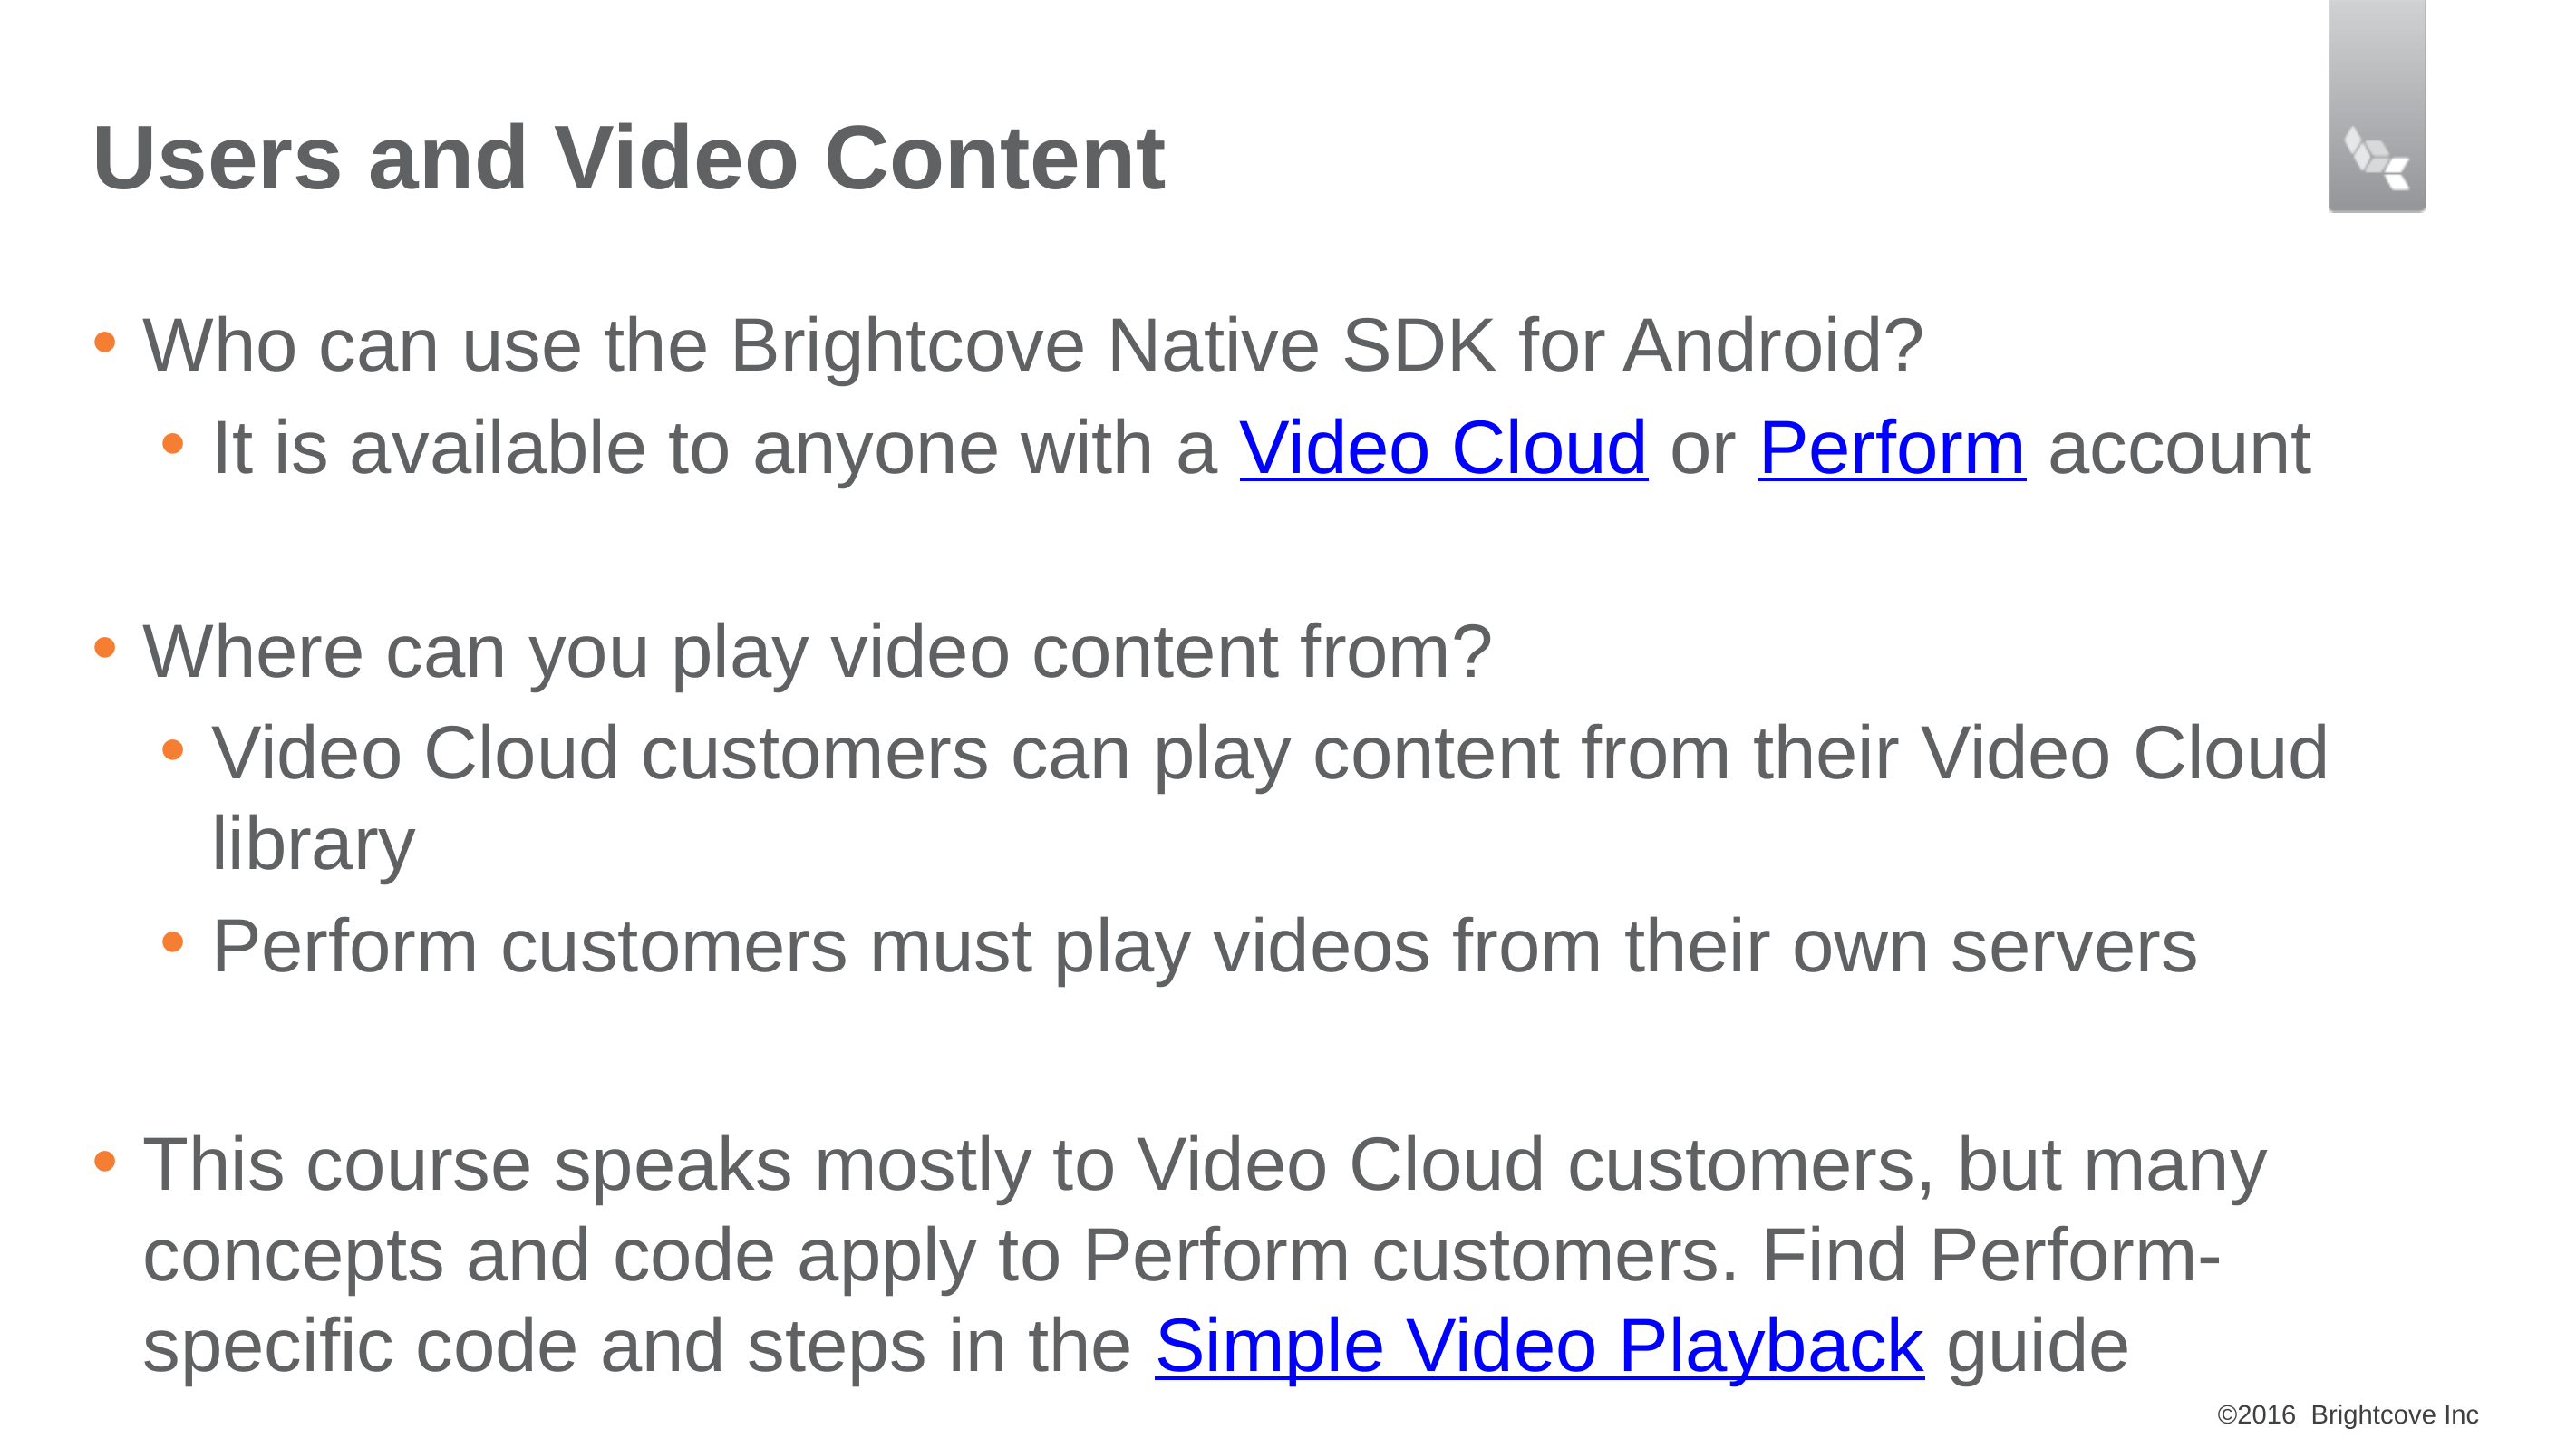

# Users and Video Content
Who can use the Brightcove Native SDK for Android?
It is available to anyone with a Video Cloud or Perform account

Where can you play video content from?
Video Cloud customers can play content from their Video Cloud library
Perform customers must play videos from their own servers

This course speaks mostly to Video Cloud customers, but many concepts and code apply to Perform customers. Find Perform-specific code and steps in the Simple Video Playback guide
6